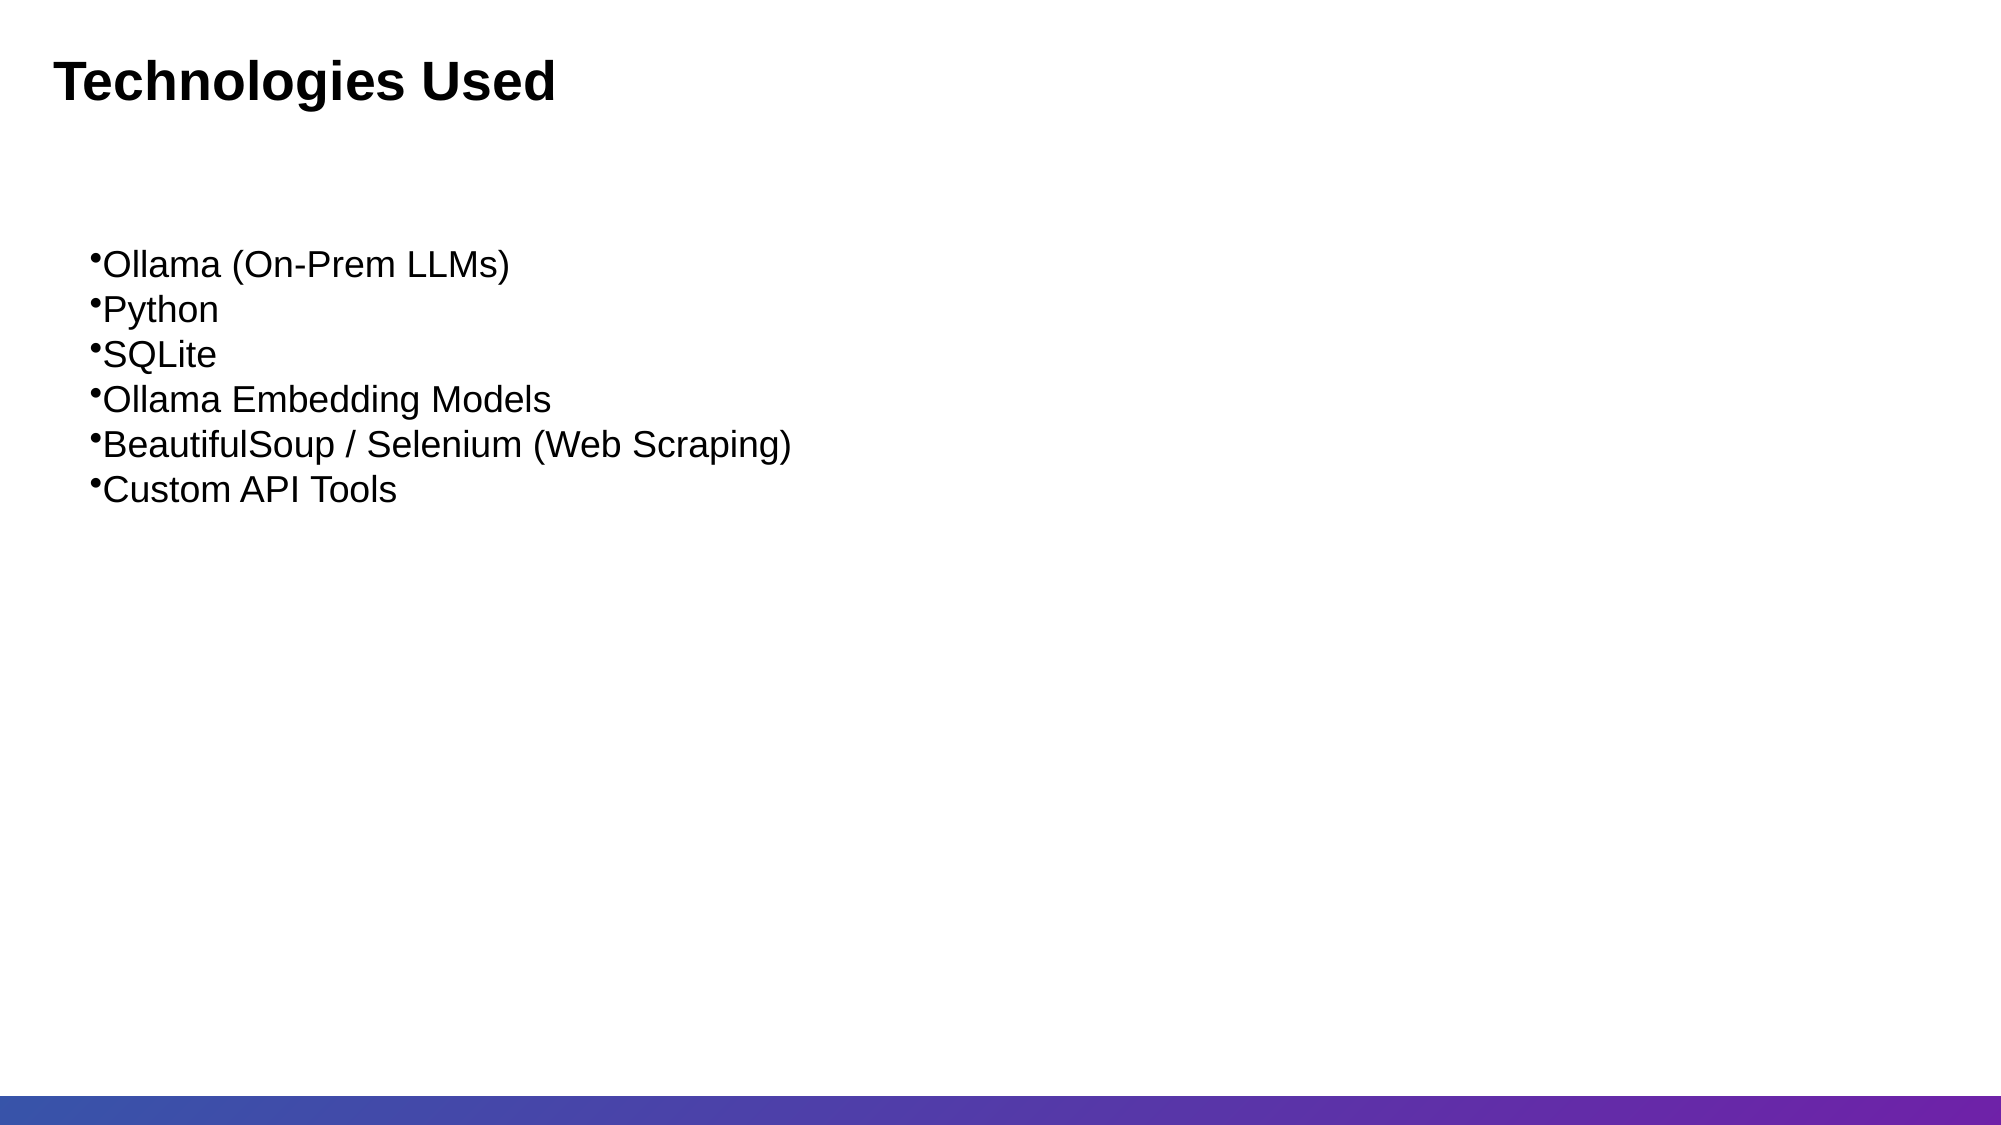

Technologies Used
Ollama (On-Prem LLMs)
Python
SQLite
Ollama Embedding Models
BeautifulSoup / Selenium (Web Scraping)
Custom API Tools